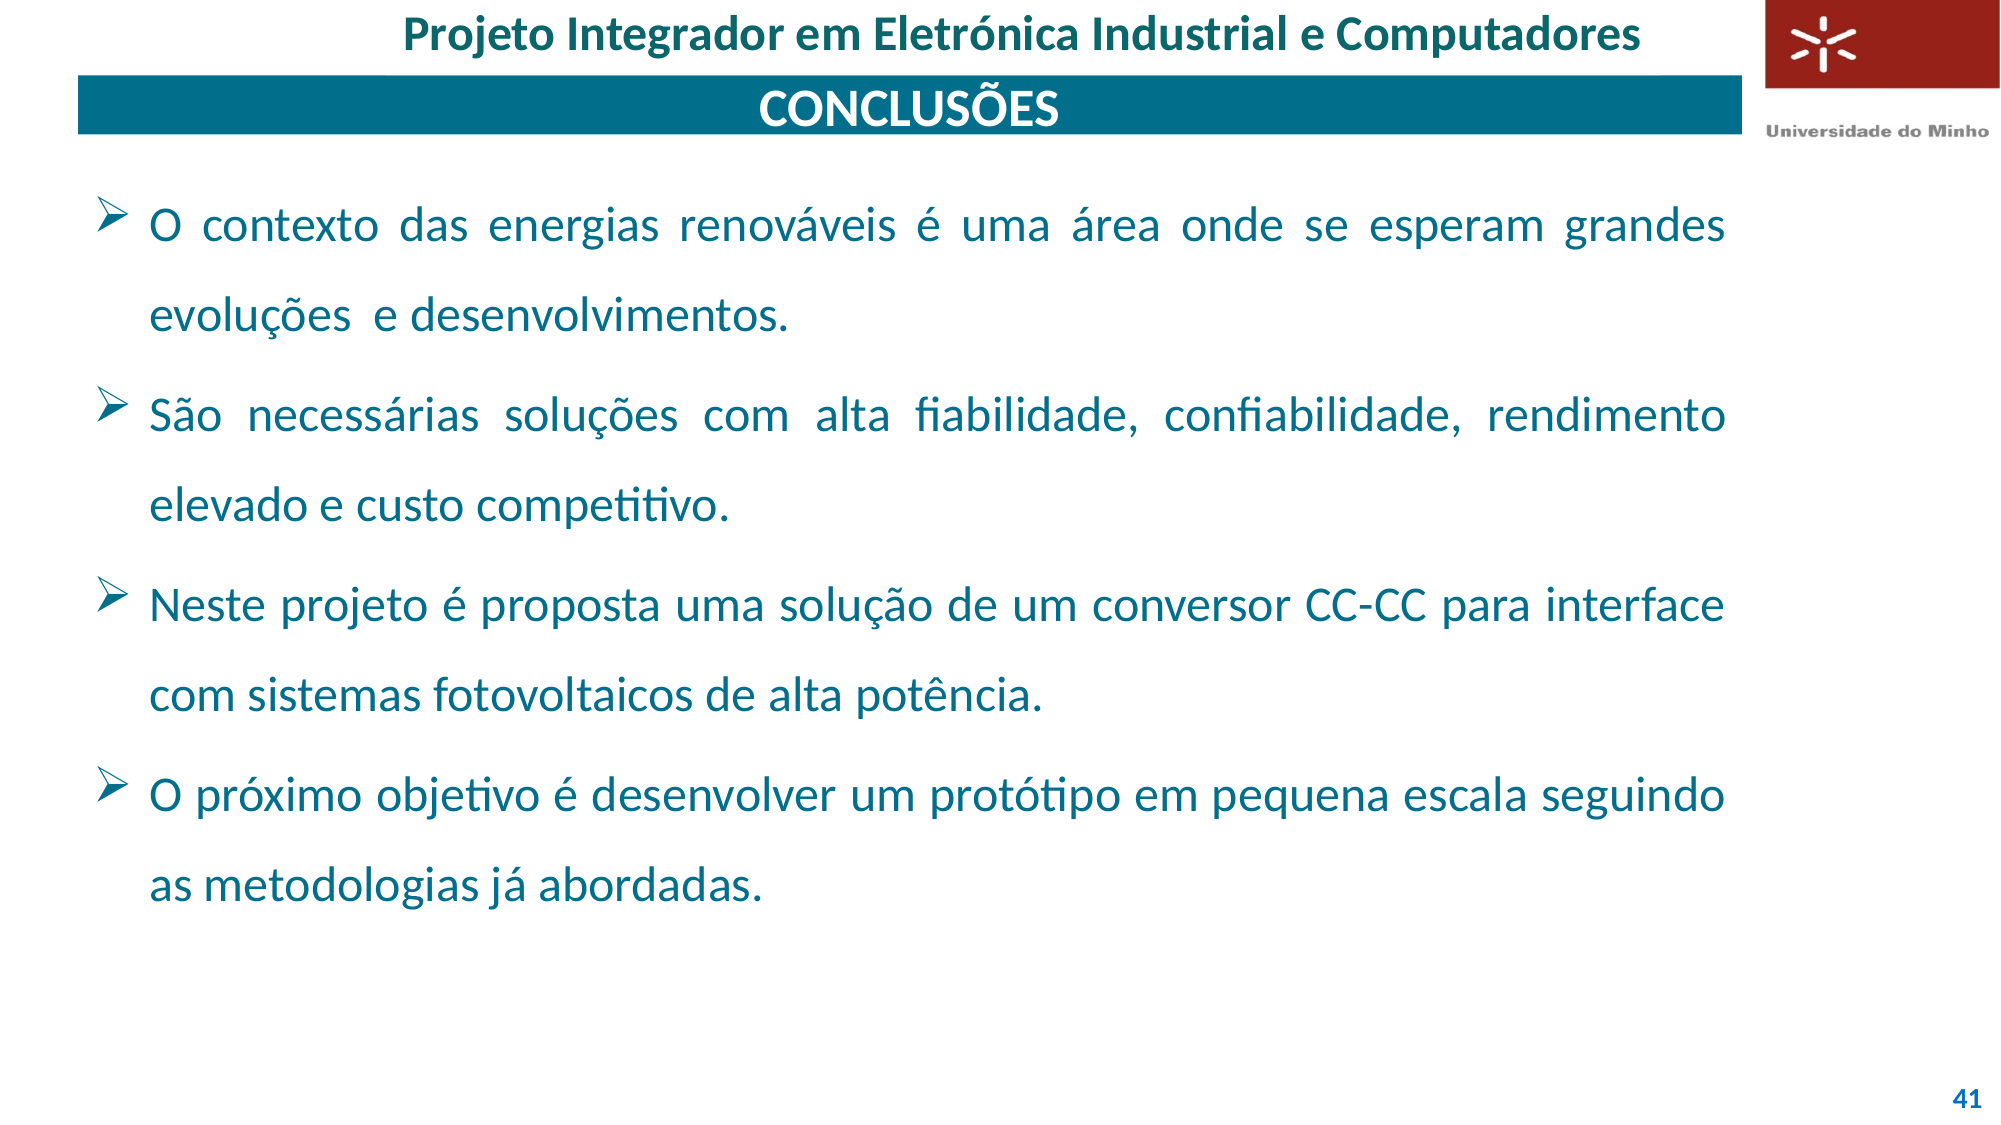

Projeto Integrador em Eletrónica Industrial e Computadores
# Conclusões
O contexto das energias renováveis é uma área onde se esperam grandes evoluções  e desenvolvimentos.
São necessárias soluções com alta fiabilidade, confiabilidade, rendimento elevado e custo competitivo.
Neste projeto é proposta uma solução de um conversor CC-CC para interface com sistemas fotovoltaicos de alta potência.
O próximo objetivo é desenvolver um protótipo em pequena escala seguindo as metodologias já abordadas.